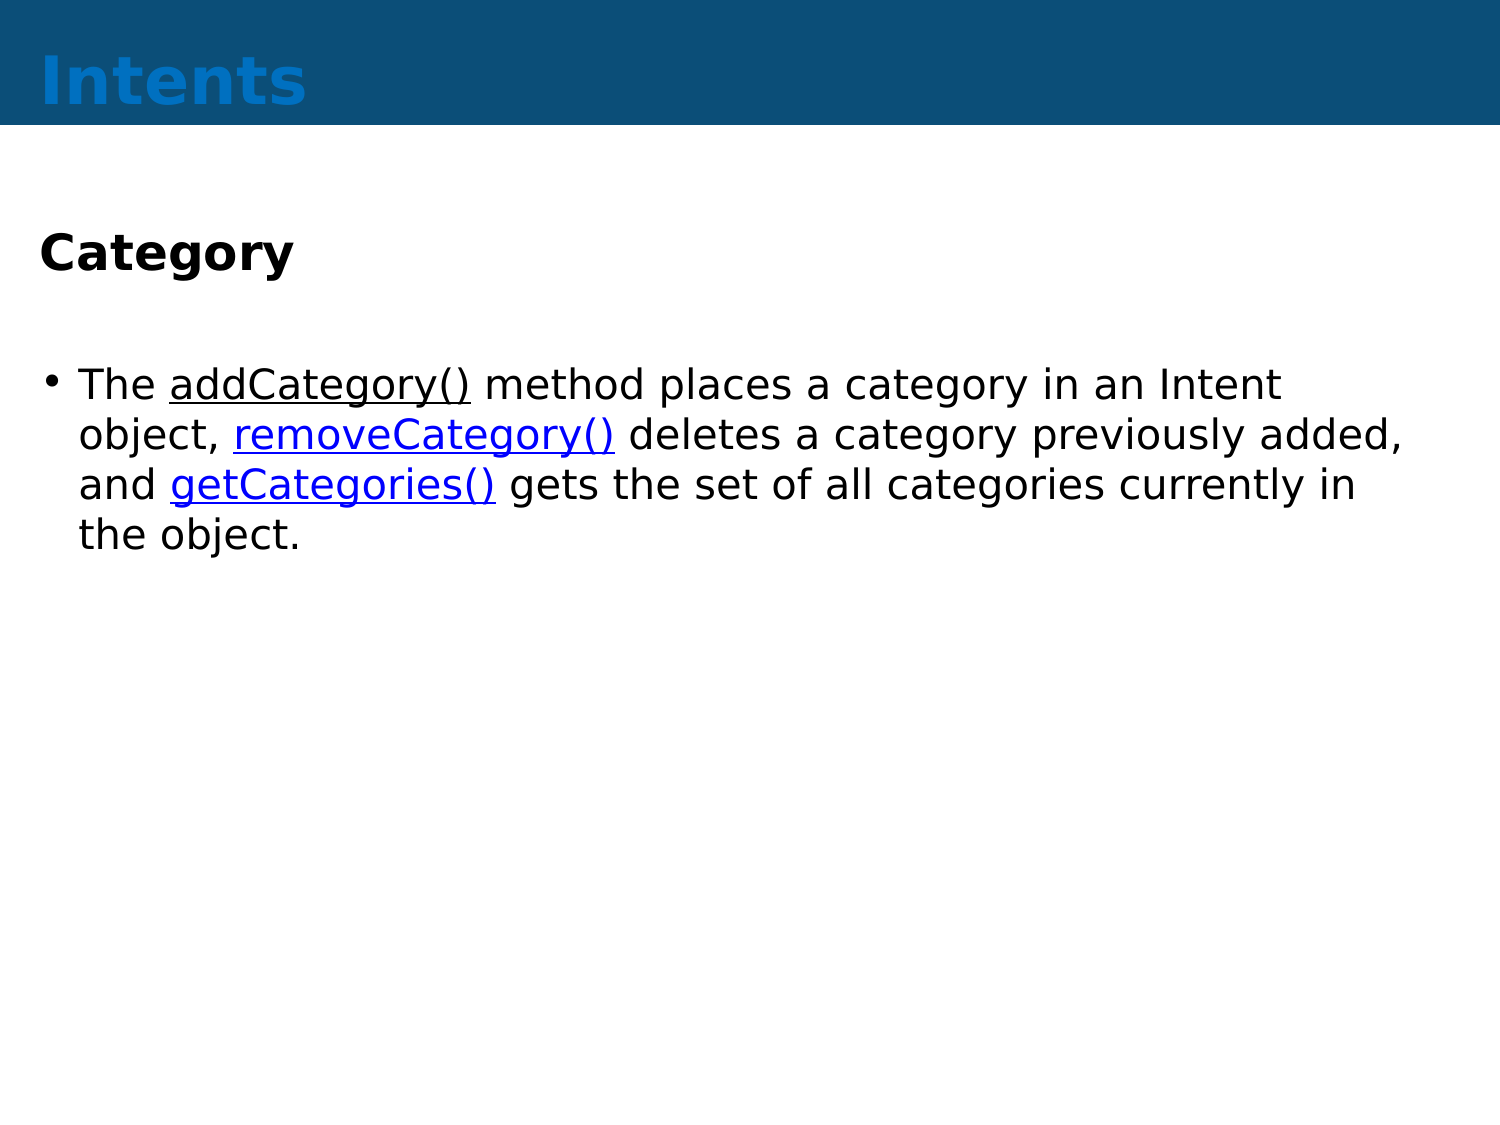

# Intents
Category
The addCategory() method places a category in an Intent object, removeCategory() deletes a category previously added, and getCategories() gets the set of all categories currently in the object.